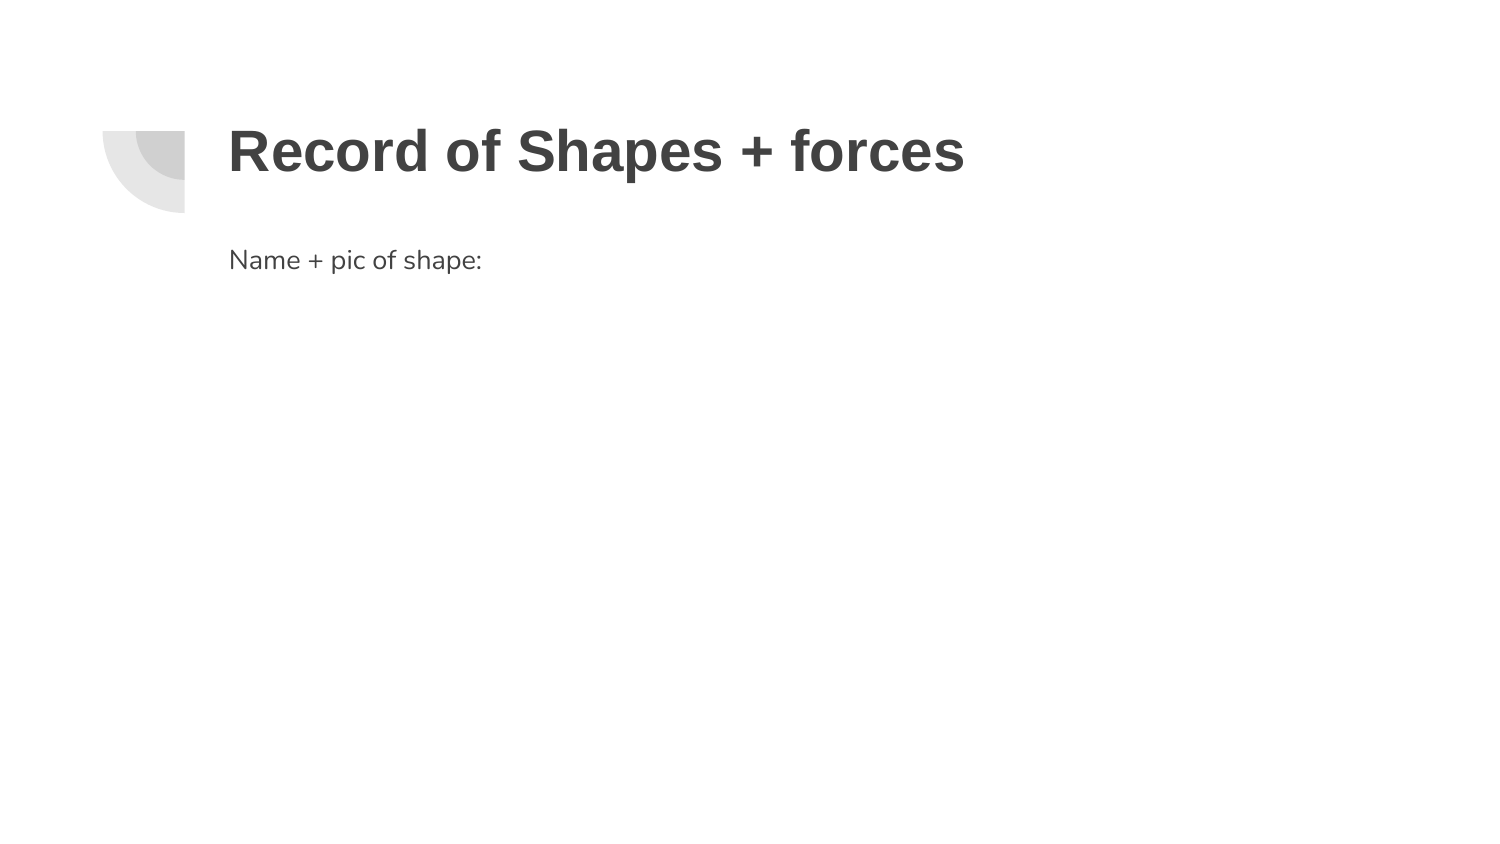

# Record of Shapes + forces
Name + pic of shape: